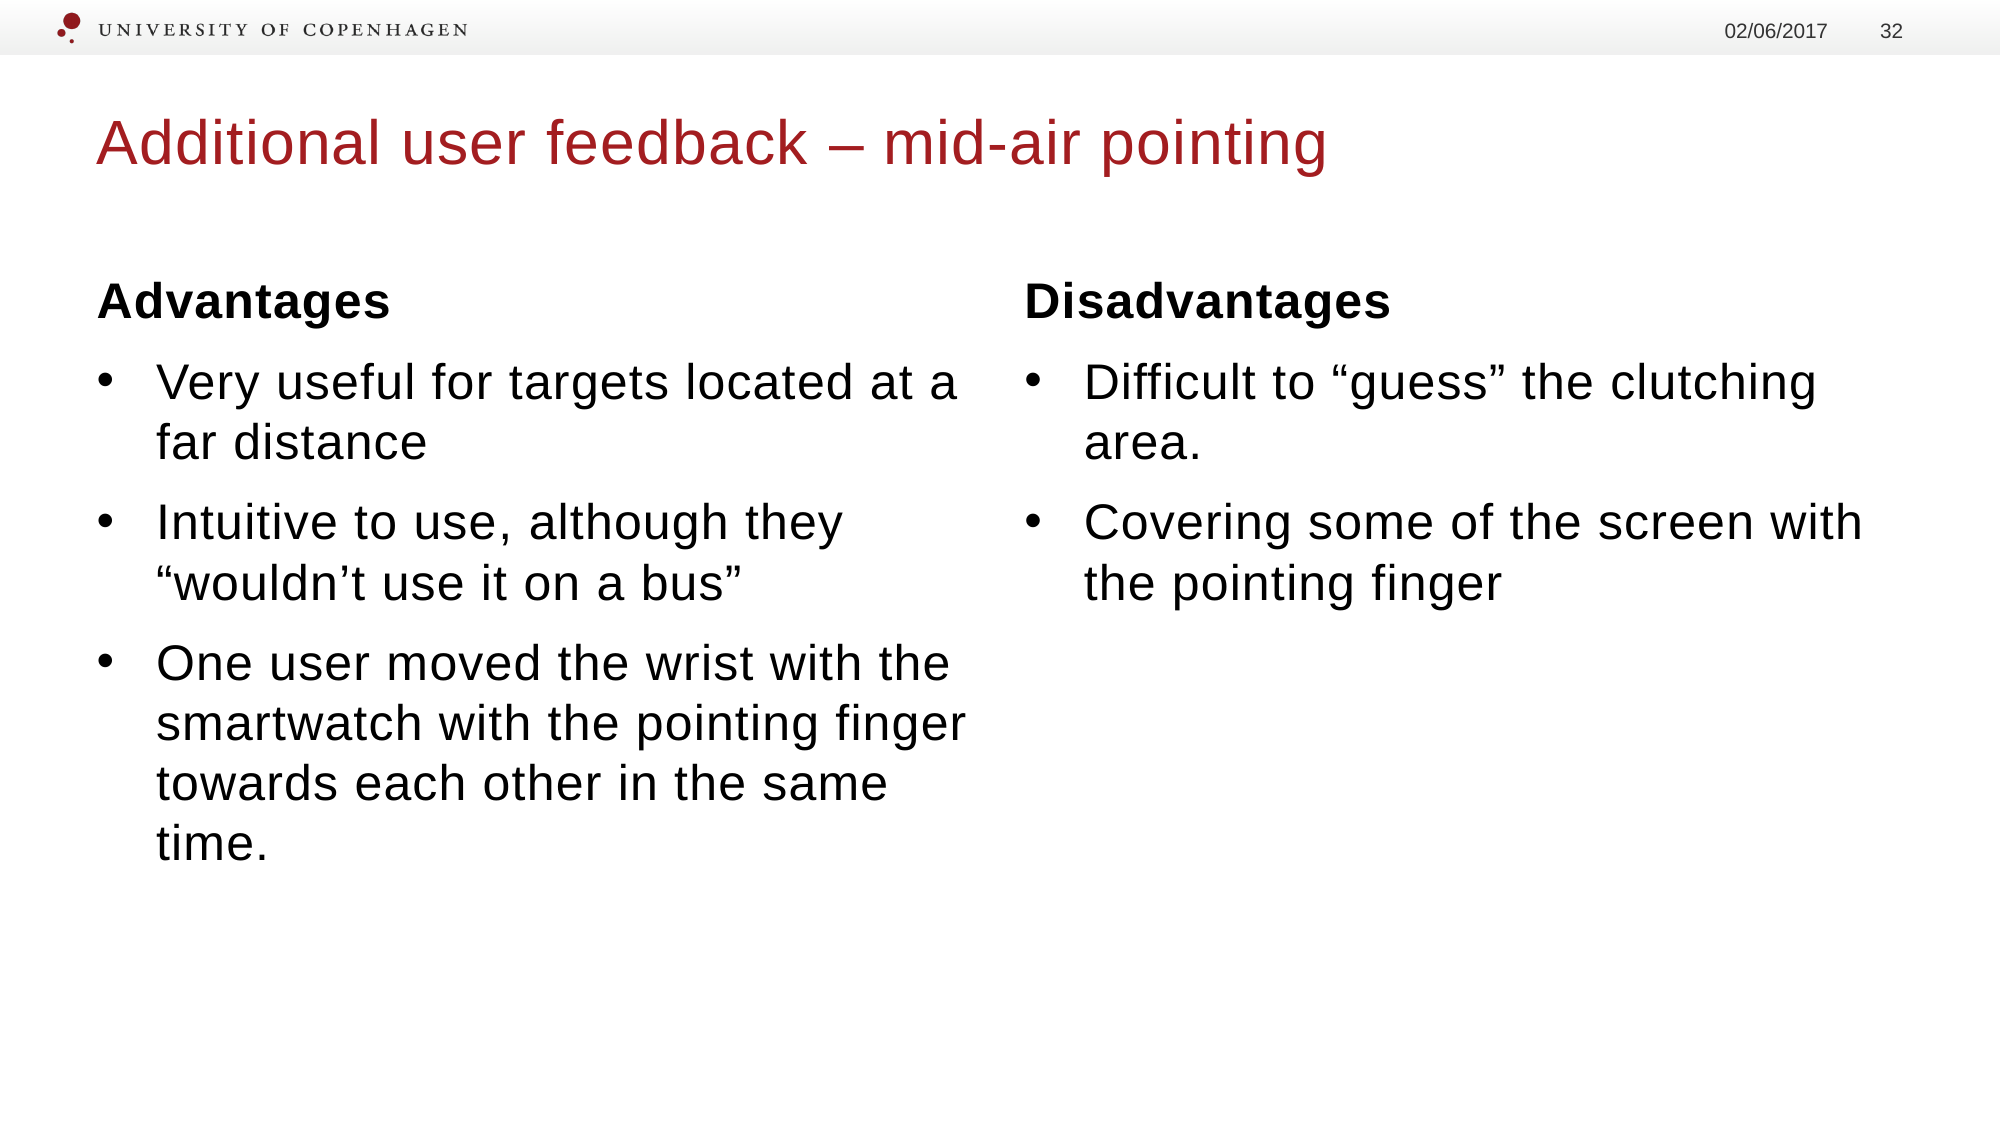

02/06/2017
32
# Additional user feedback – mid-air pointing
Advantages
Very useful for targets located at a far distance
Intuitive to use, although they “wouldn’t use it on a bus”
One user moved the wrist with the smartwatch with the pointing finger towards each other in the same time.

Disadvantages
Difficult to “guess” the clutching area.
Covering some of the screen with the pointing finger